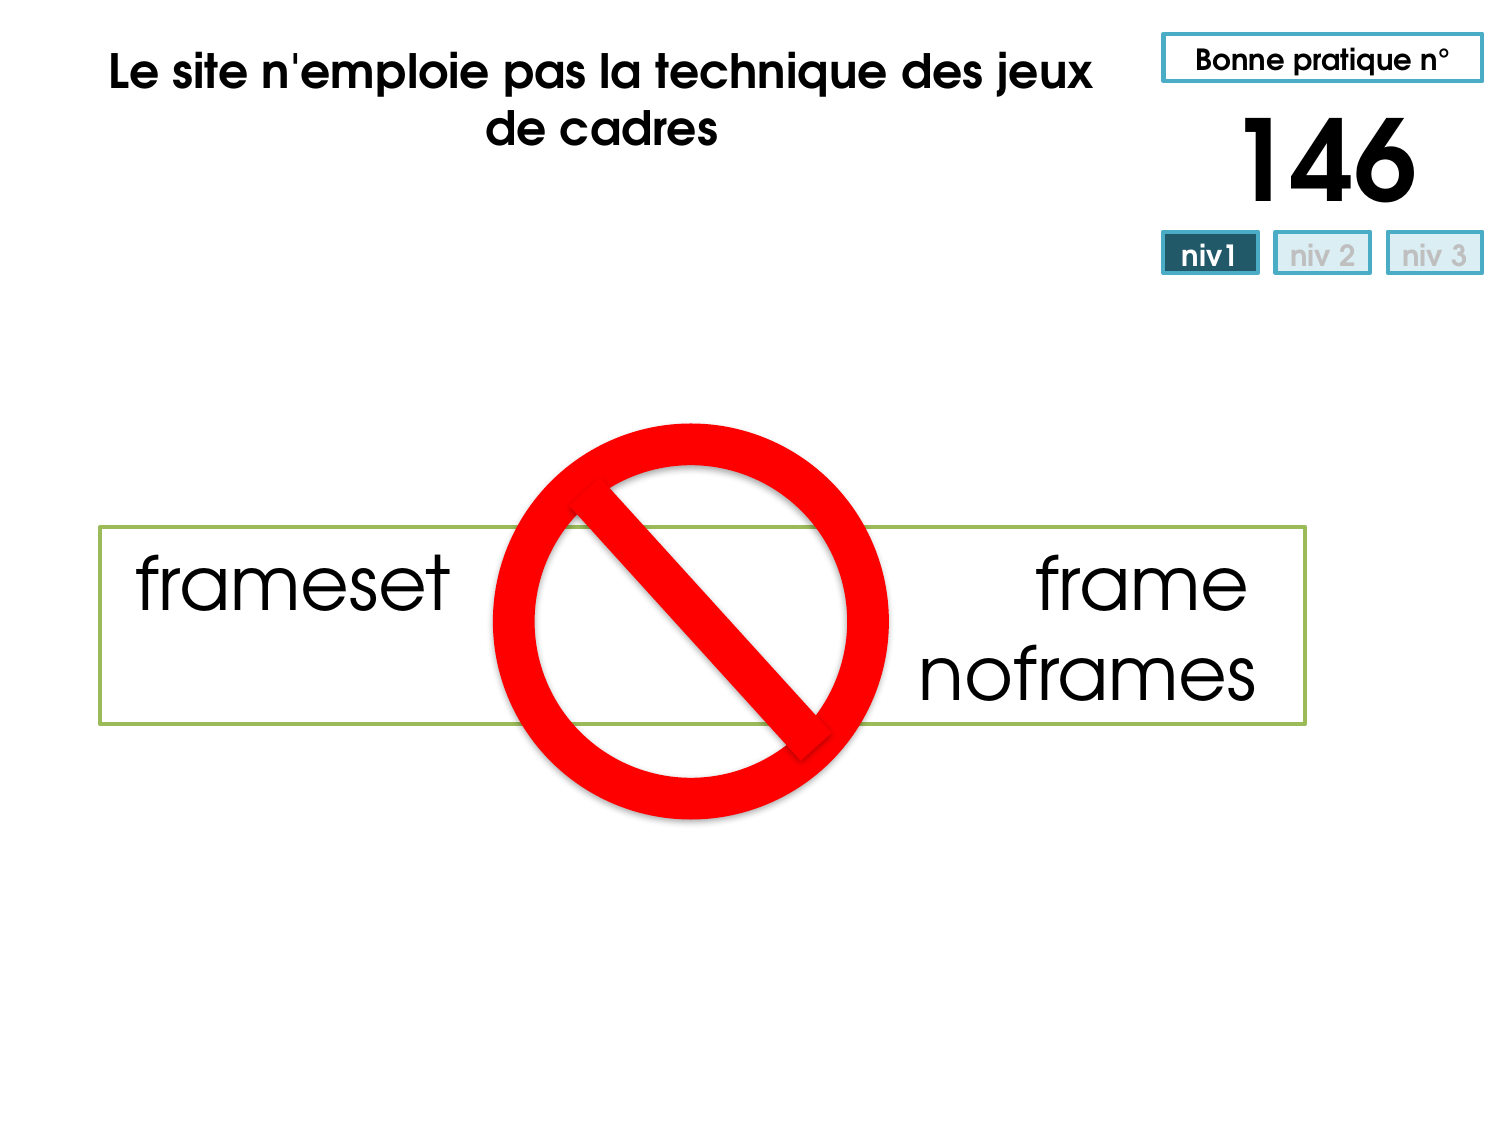

# Le site n'emploie pas la technique des jeux de cadres
146

frameset               		frame 	                              noframes